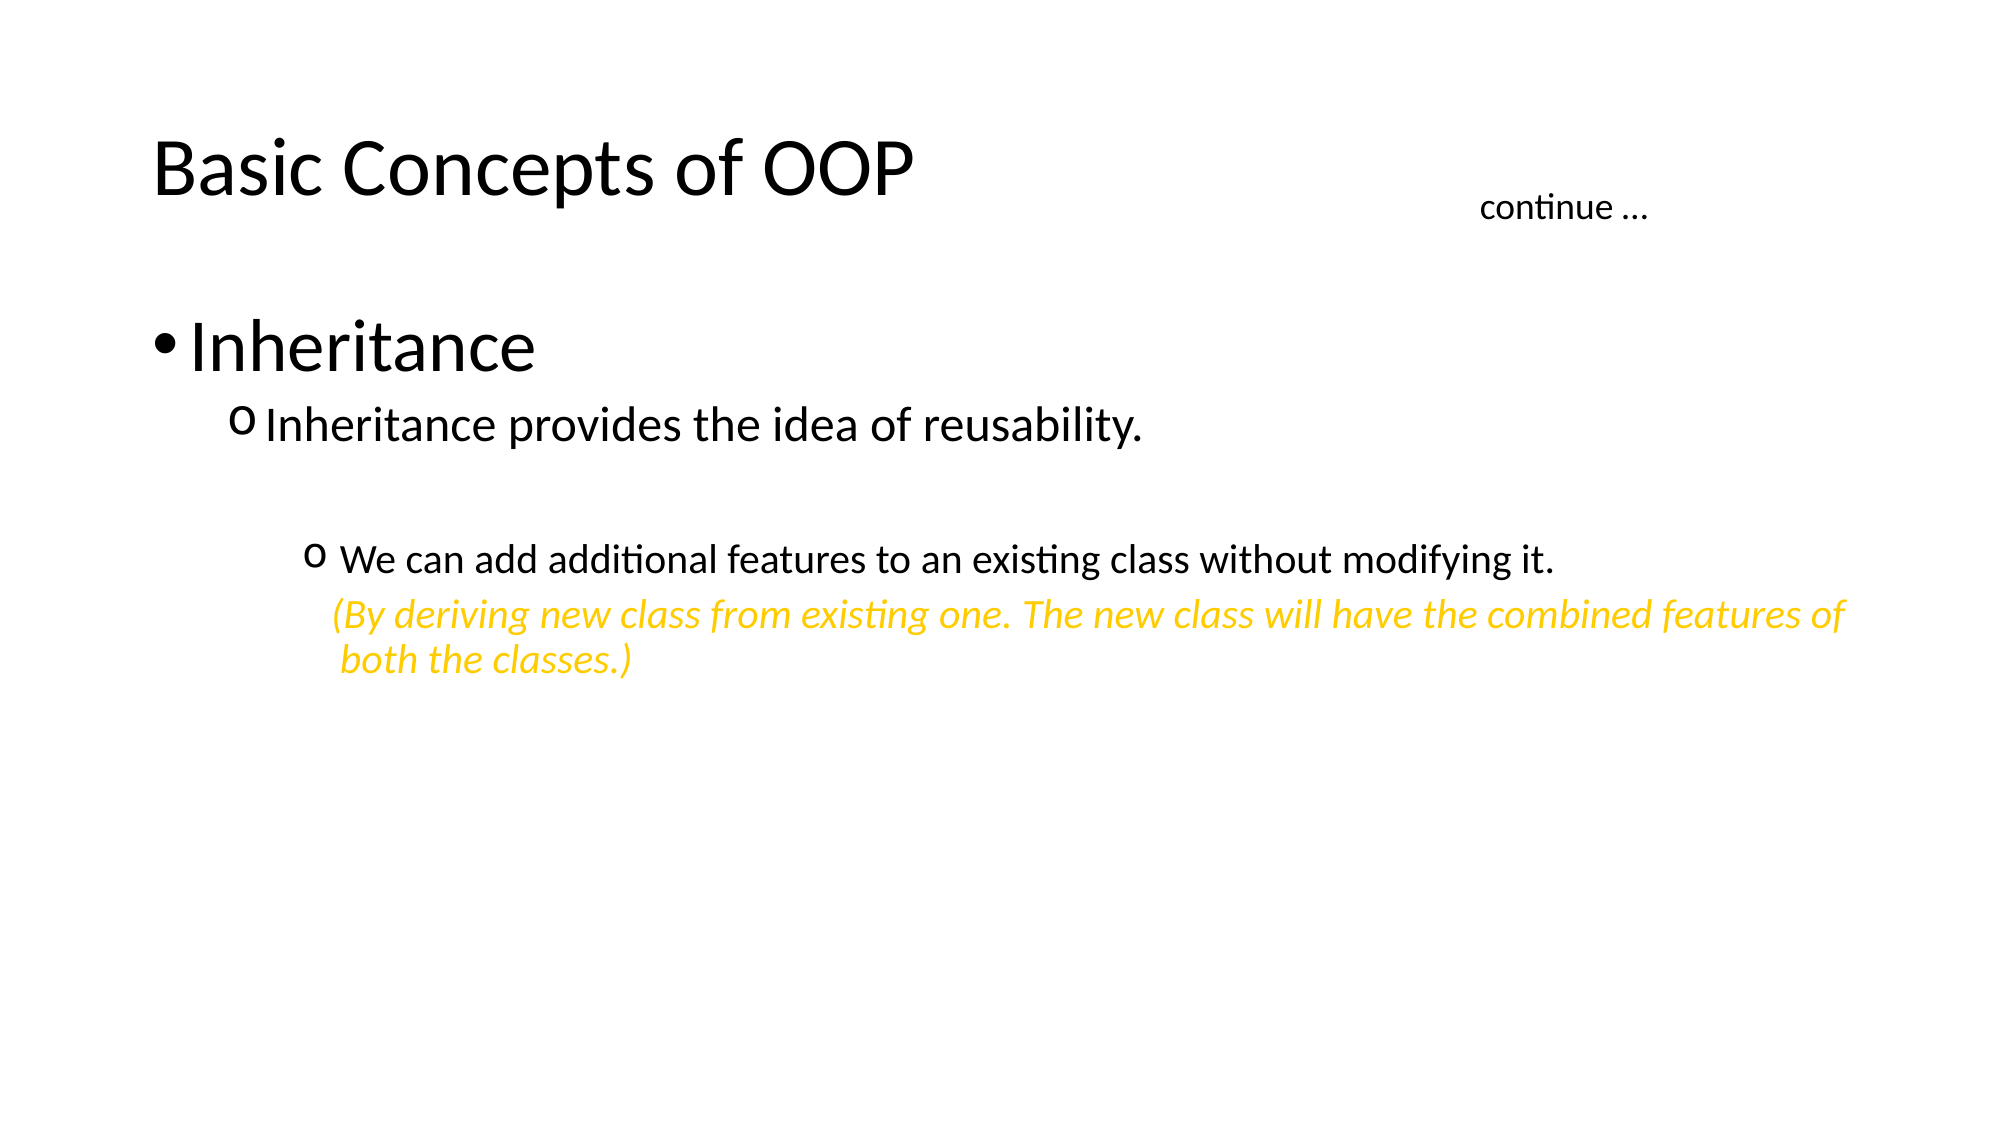

# Basic Concepts of OOP
continue …
Inheritance
Inheritance provides the idea of reusability.

We can add additional features to an existing class without modifying it.
   (By deriving new class from existing one. The new class will have the combined features of both the classes.)